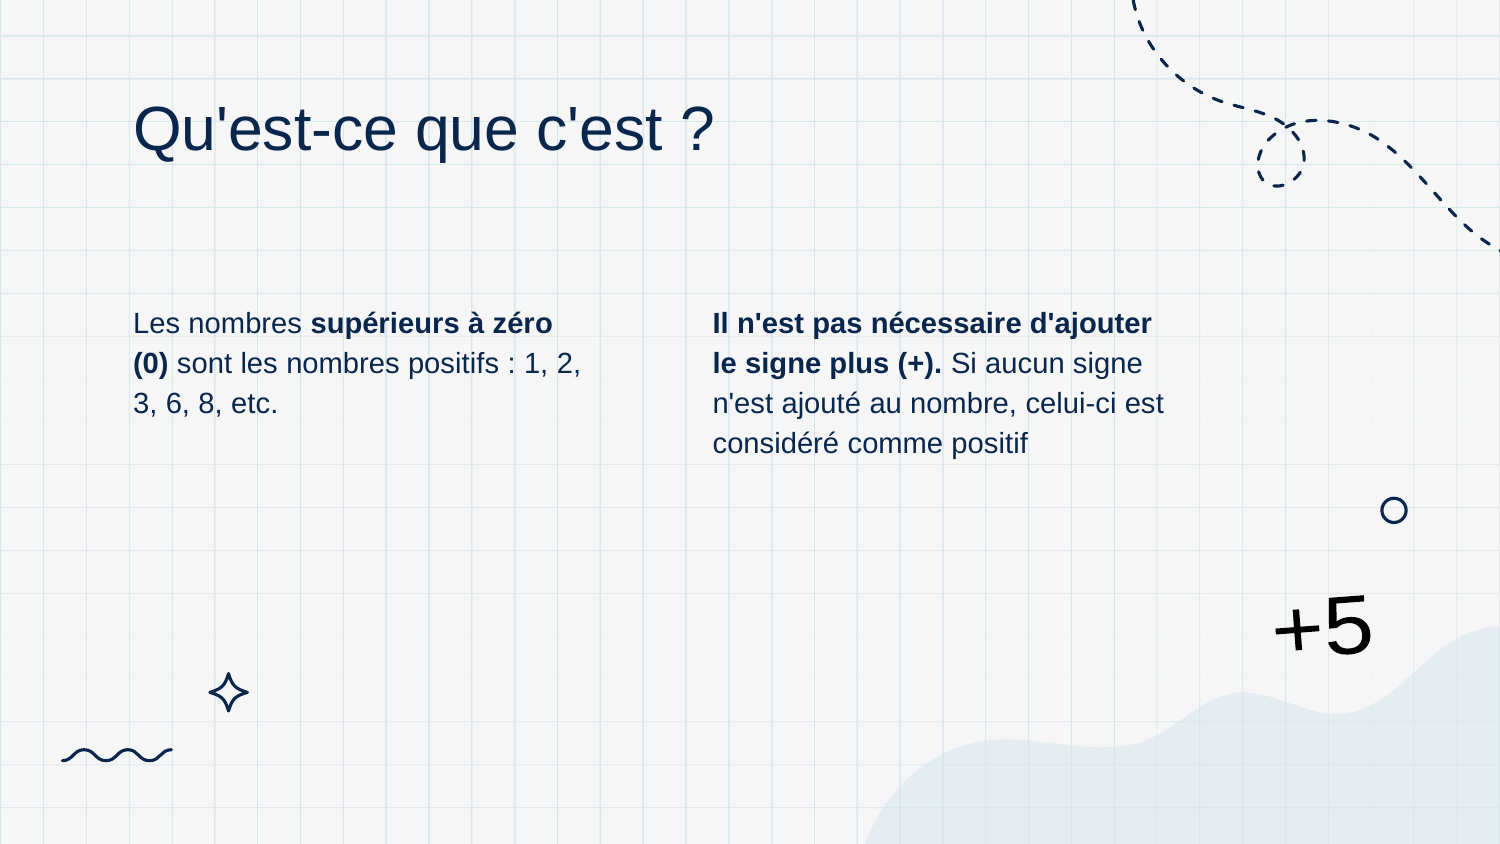

# Qu'est-ce que c'est ?
Les nombres supérieurs à zéro (0) sont les nombres positifs : 1, 2, 3, 6, 8, etc.
Il n'est pas nécessaire d'ajouter le signe plus (+). Si aucun signe n'est ajouté au nombre, celui-ci est considéré comme positif

+5